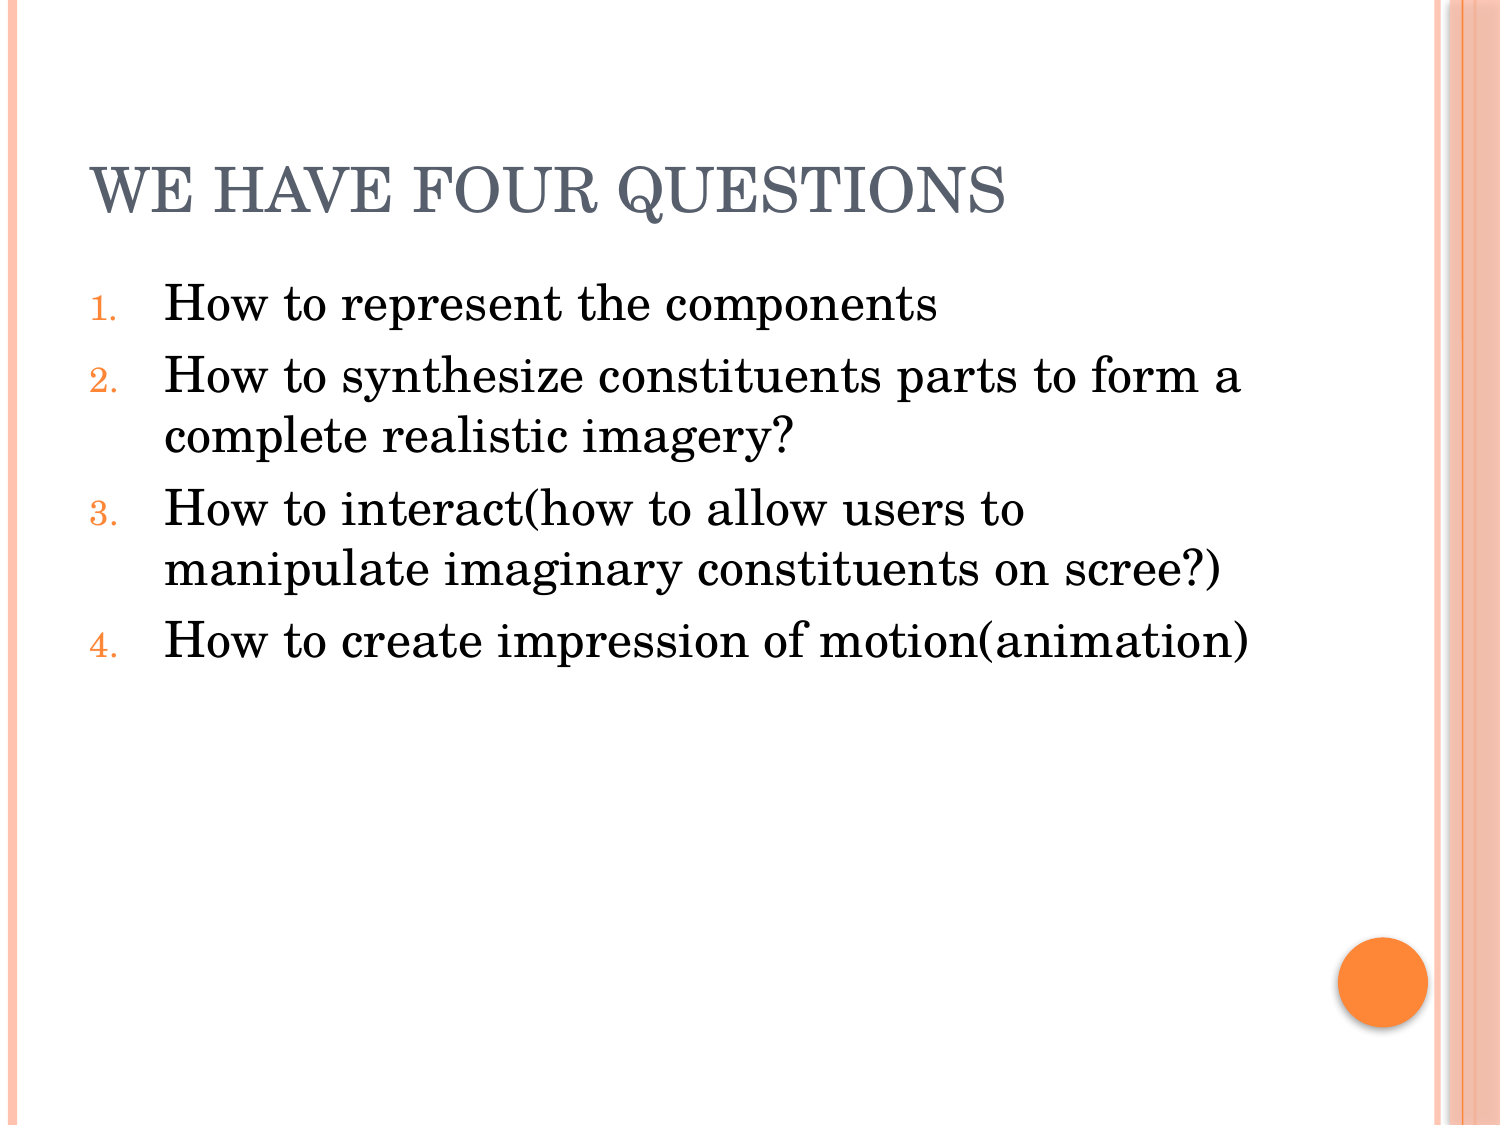

# We have four questions
How to represent the components
How to synthesize constituents parts to form a complete realistic imagery?
How to interact(how to allow users to manipulate imaginary constituents on scree?)
How to create impression of motion(animation)